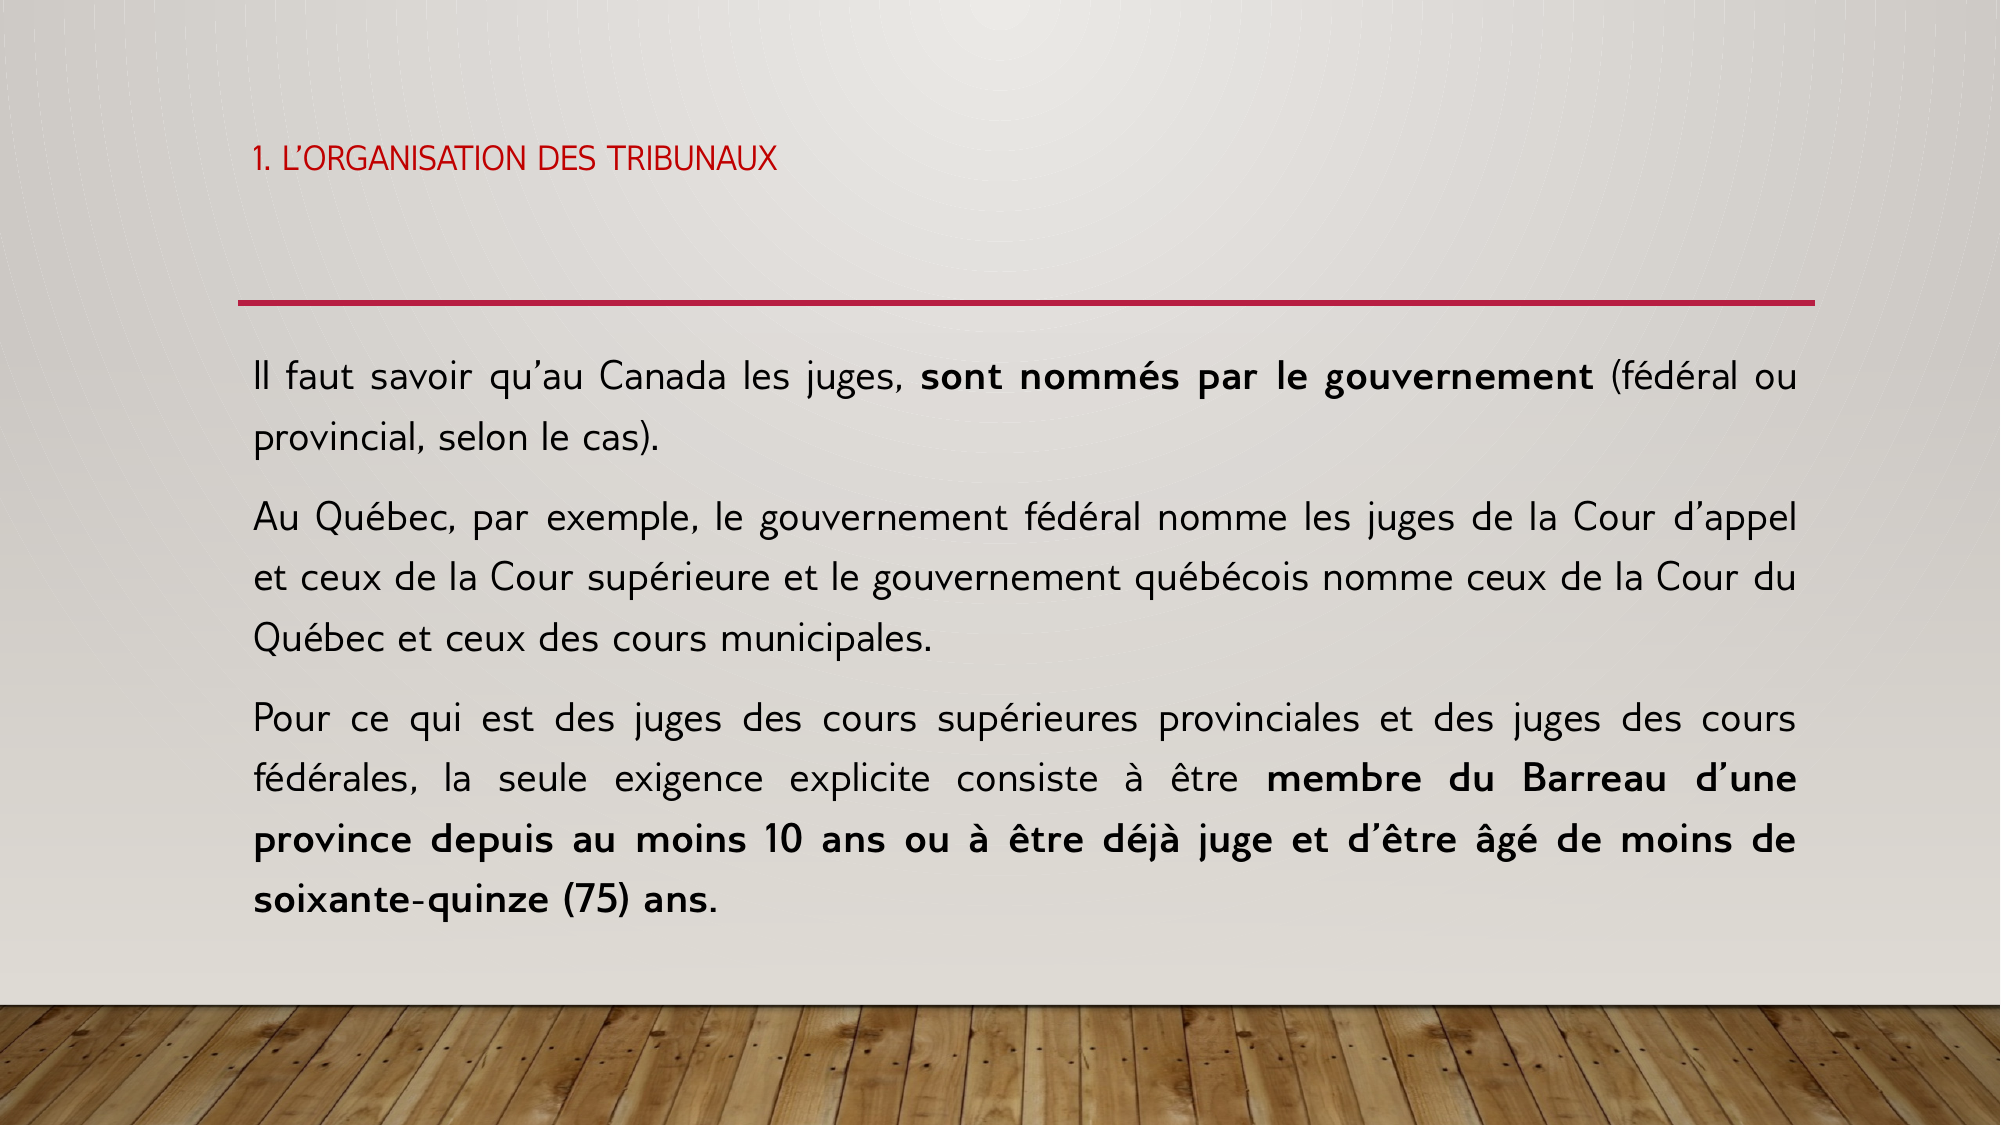

# 1. L’organisation des tribunaux
Il faut savoir qu’au Canada les juges, sont nommés par le gouvernement (fédéral ou provincial, selon le cas).
Au Québec, par exemple, le gouvernement fédéral nomme les juges de la Cour d’appel et ceux de la Cour supérieure et le gouvernement québécois nomme ceux de la Cour du Québec et ceux des cours municipales.
Pour ce qui est des juges des cours supérieures provinciales et des juges des cours fédérales, la seule exigence explicite consiste à être membre du Barreau d’une province depuis au moins 10 ans ou à être déjà juge et d’être âgé de moins de soixante-quinze (75) ans.